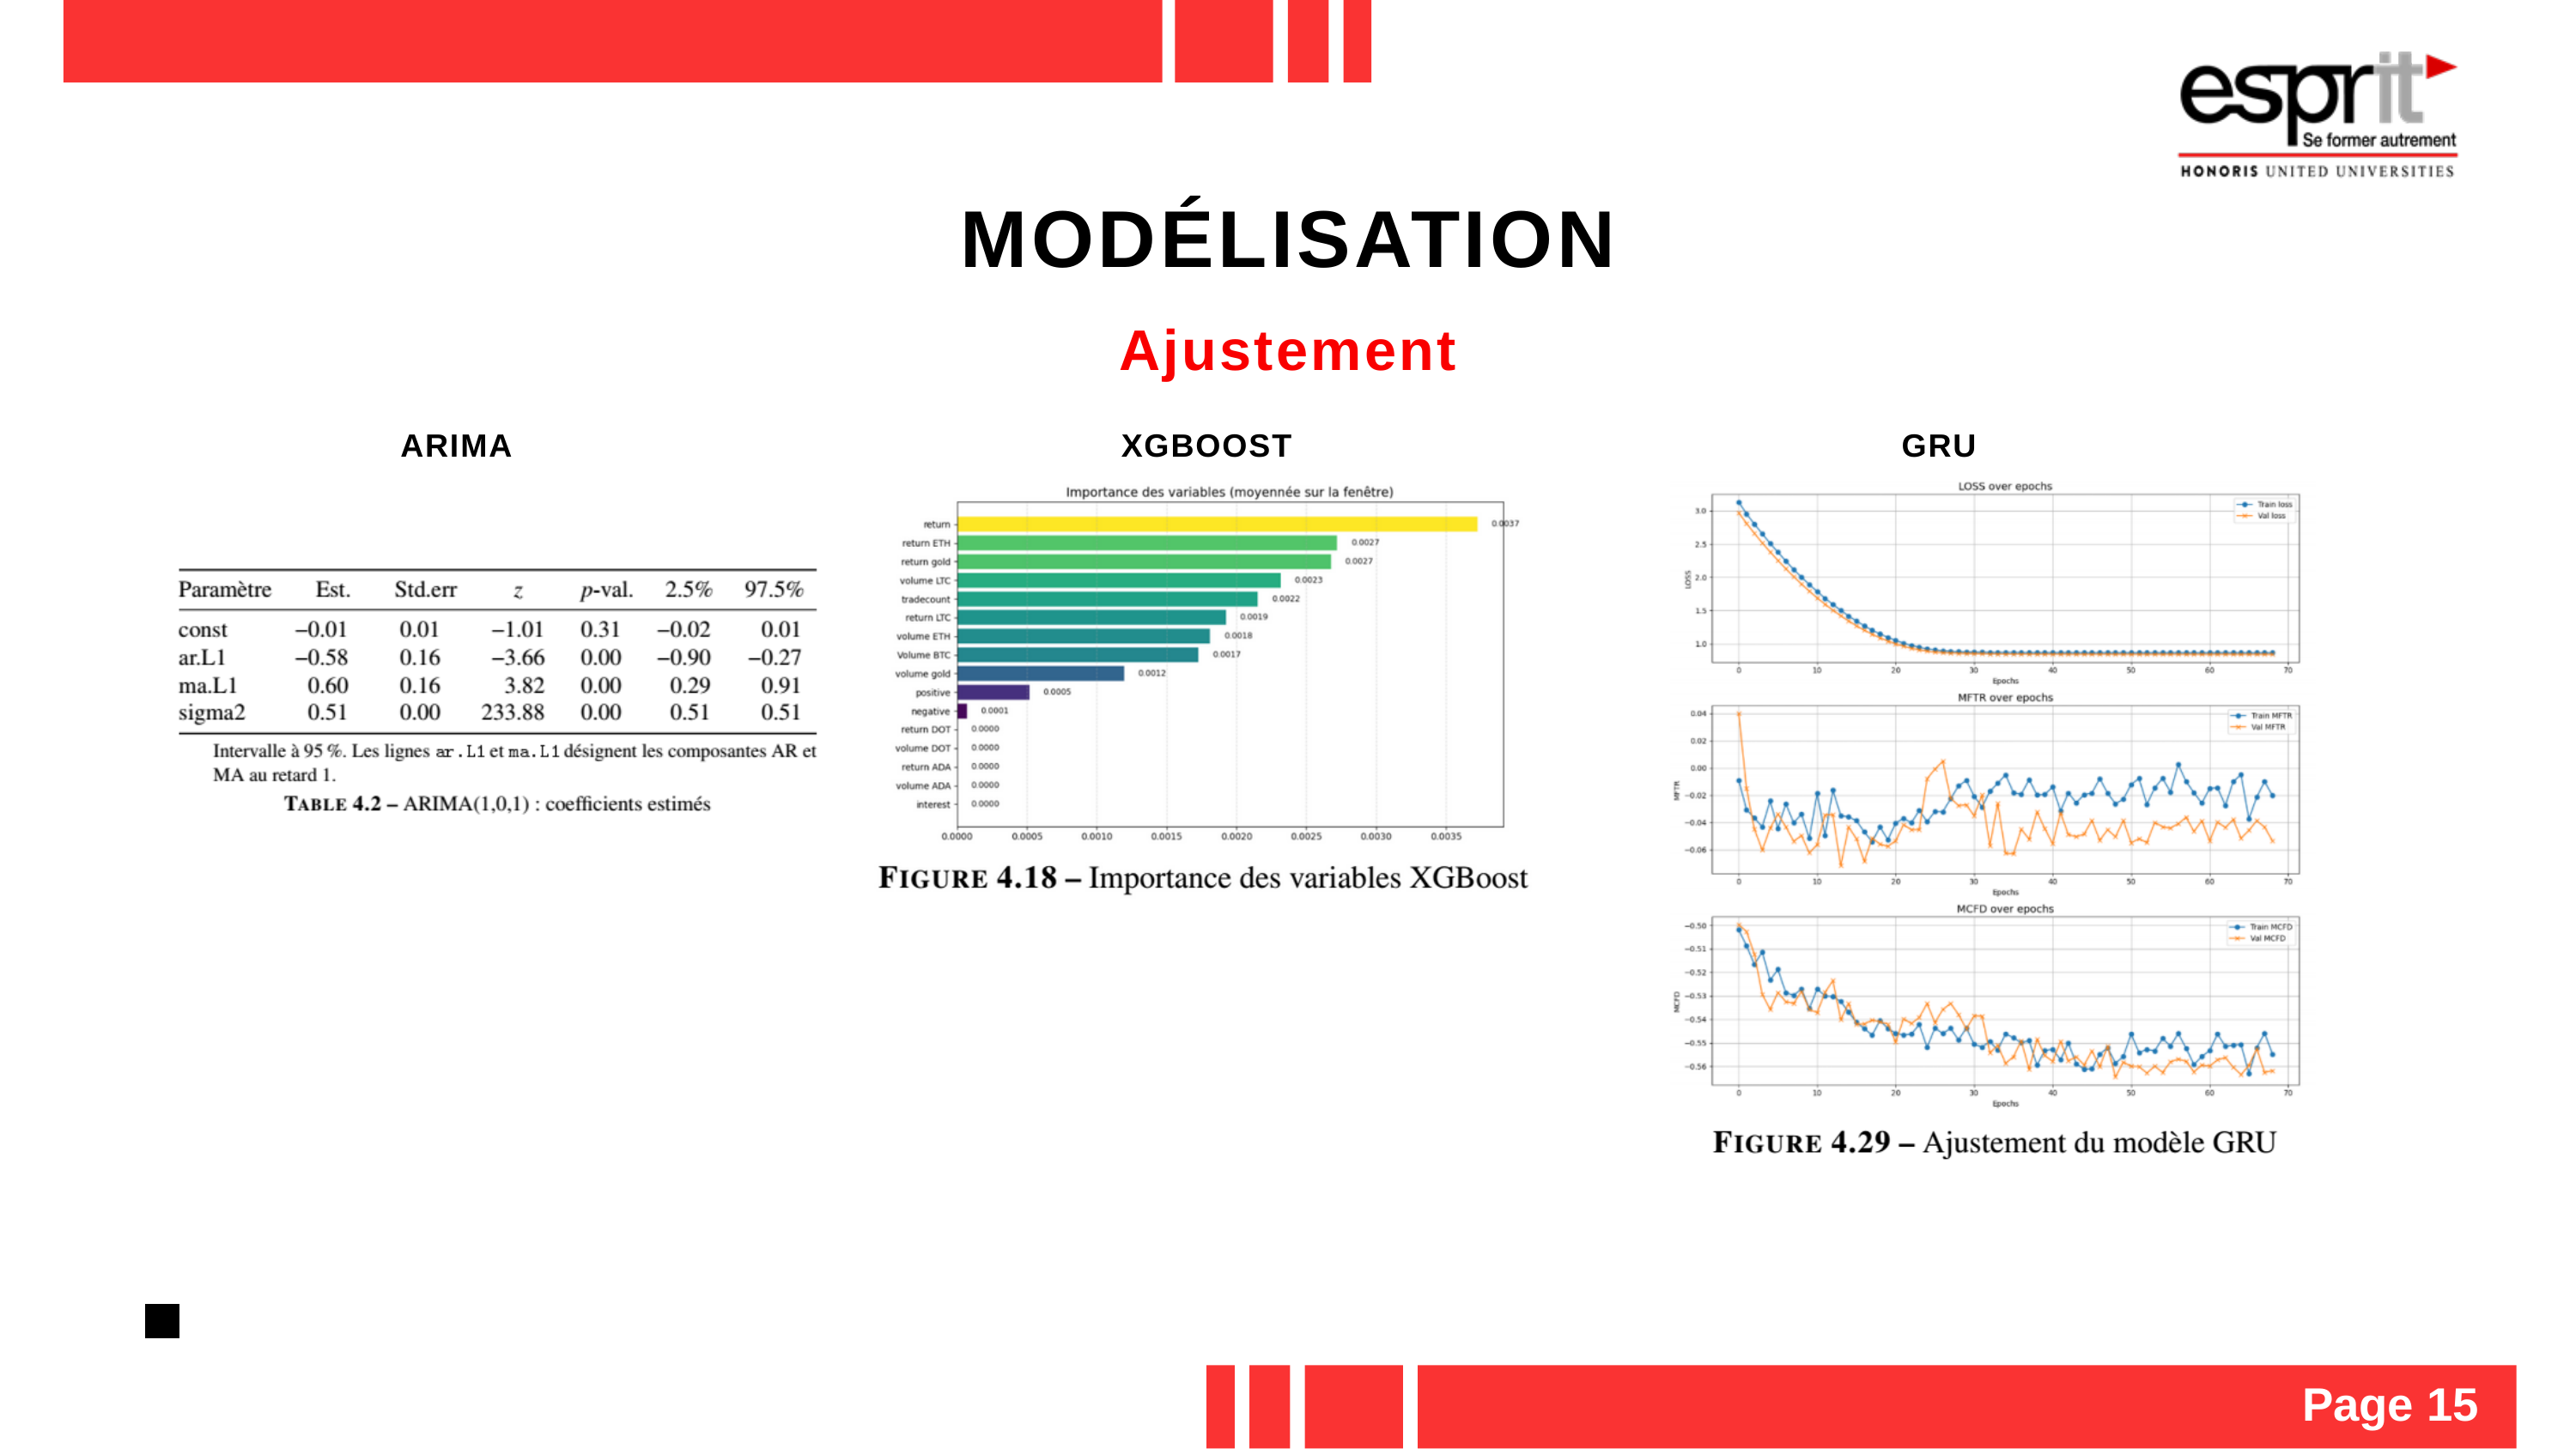

MODÉLISATION
Ajustement
ARIMA
XGBOOST
GRU

Page 15